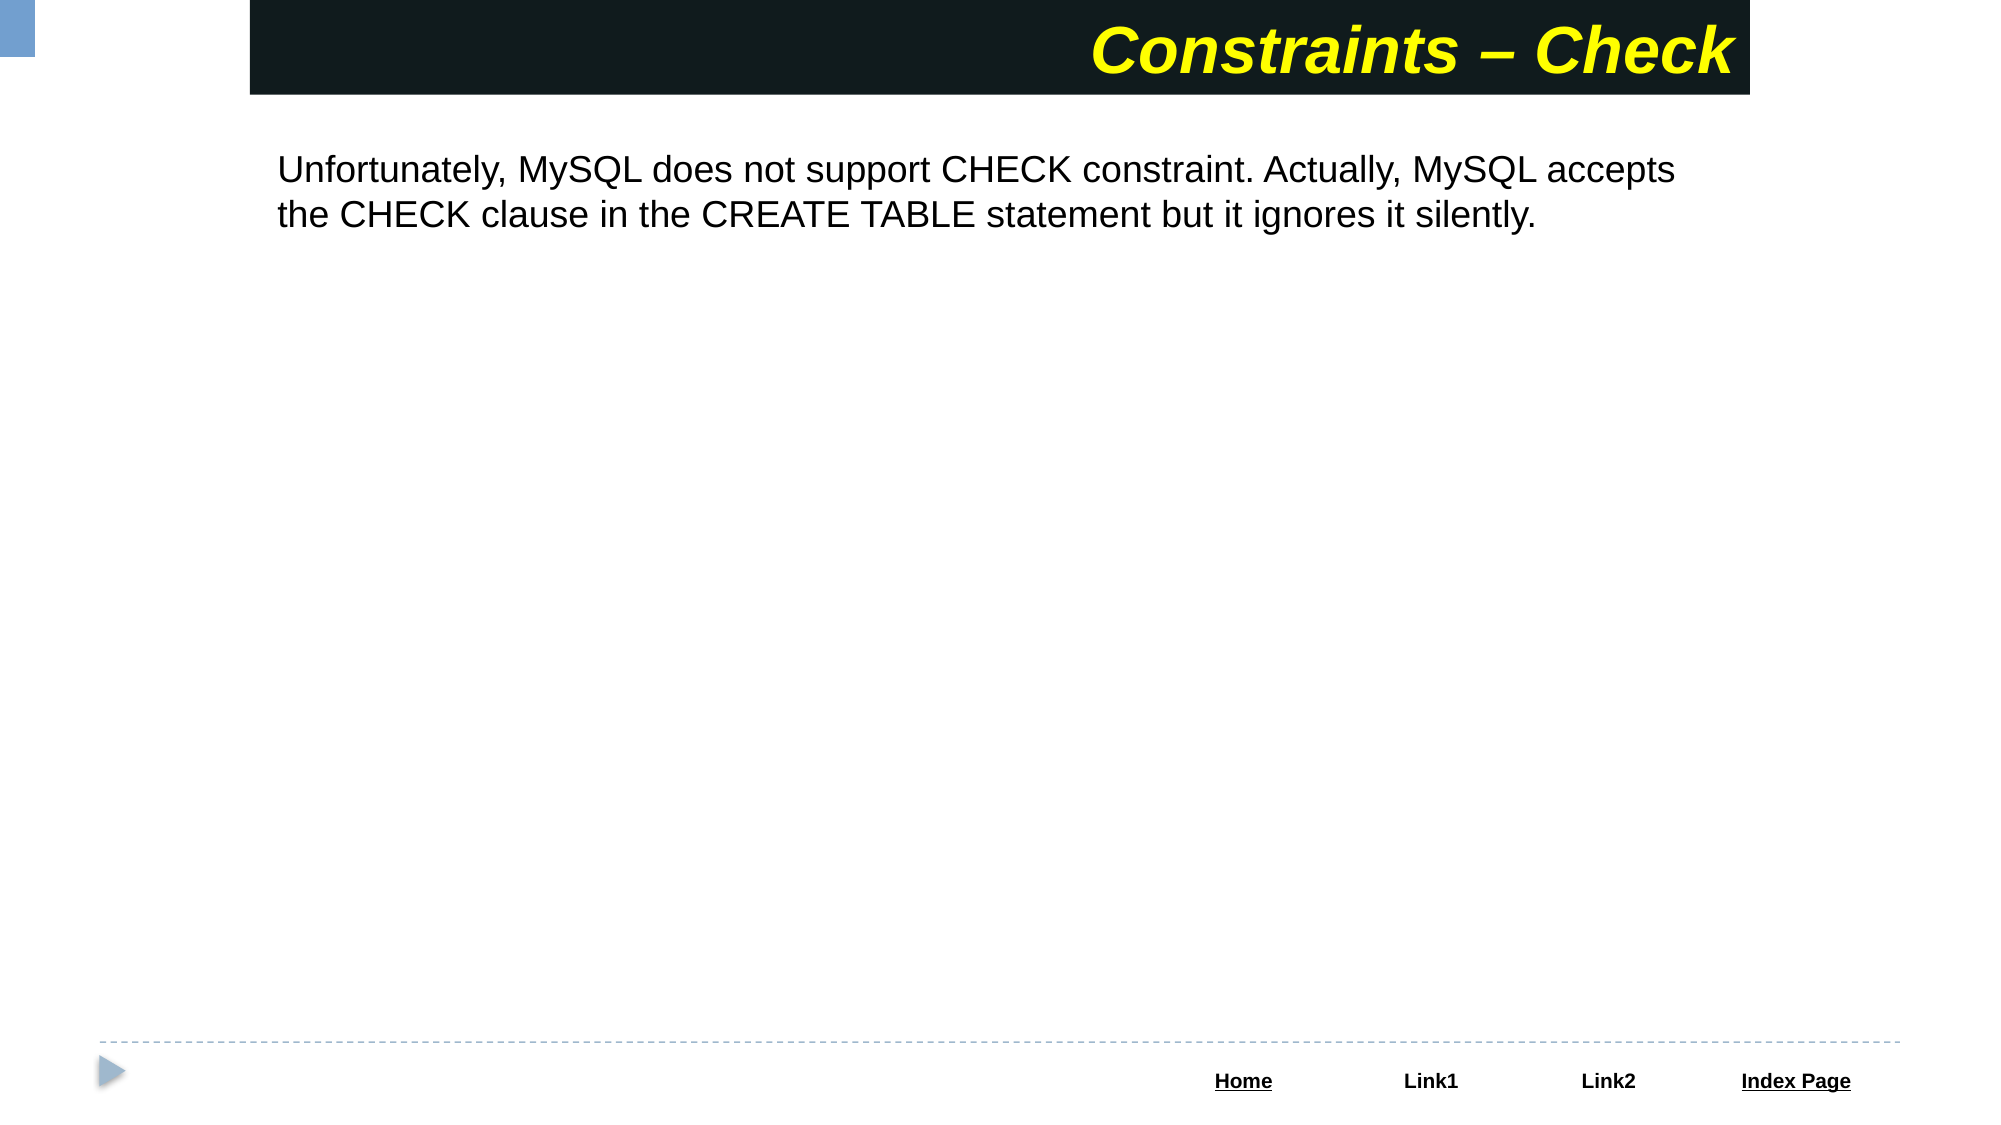

Constraints – Check
Unfortunately, MySQL does not support CHECK constraint. Actually, MySQL accepts the CHECK clause in the CREATE TABLE statement but it ignores it silently.